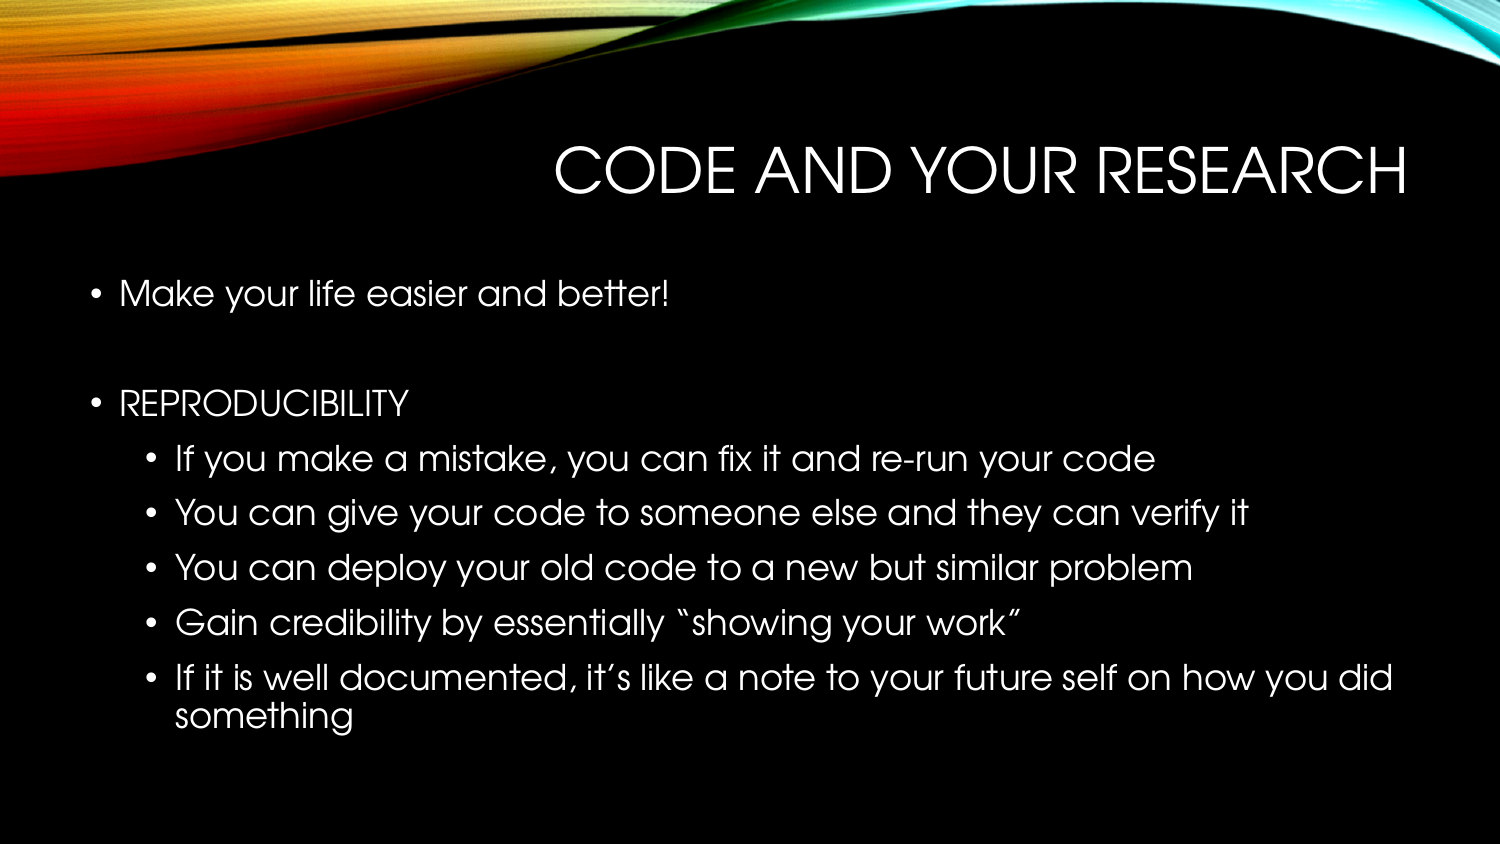

# CODE AND YOUR RESEARCH
Make your life easier and better!

REPRODUCIBILITY
If you make a mistake, you can fix it and re-run your code
You can give your code to someone else and they can verify it
You can deploy your old code to a new but similar problem
Gain credibility by essentially “showing your work”
If it is well documented, it’s like a note to your future self on how you did something